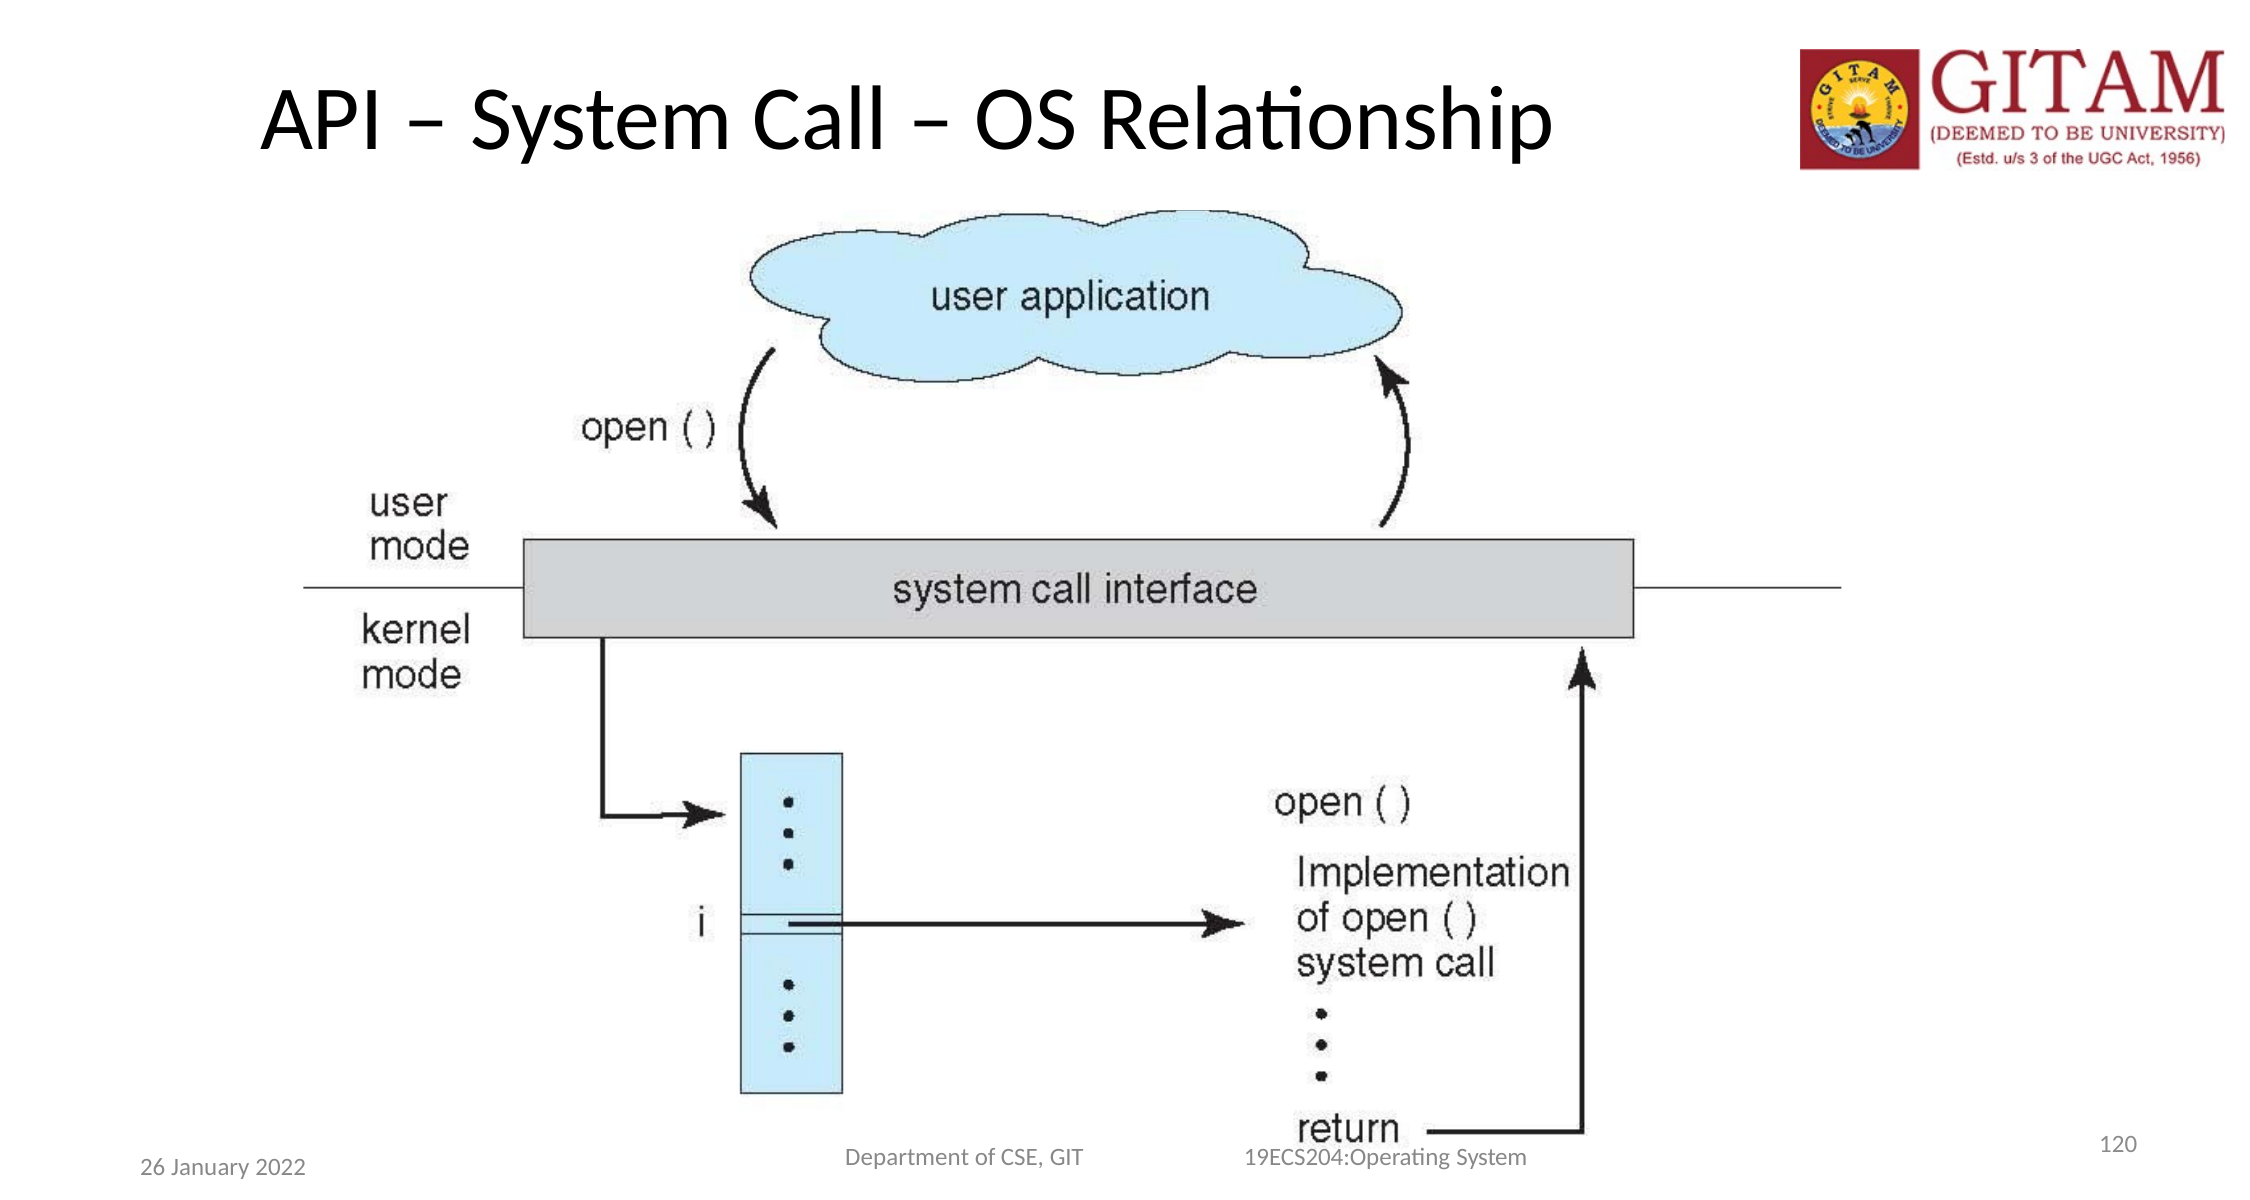

120

# API – System Call – OS Relationship

Department of CSE, GIT
19ECS204:Operating System
26 January 2022